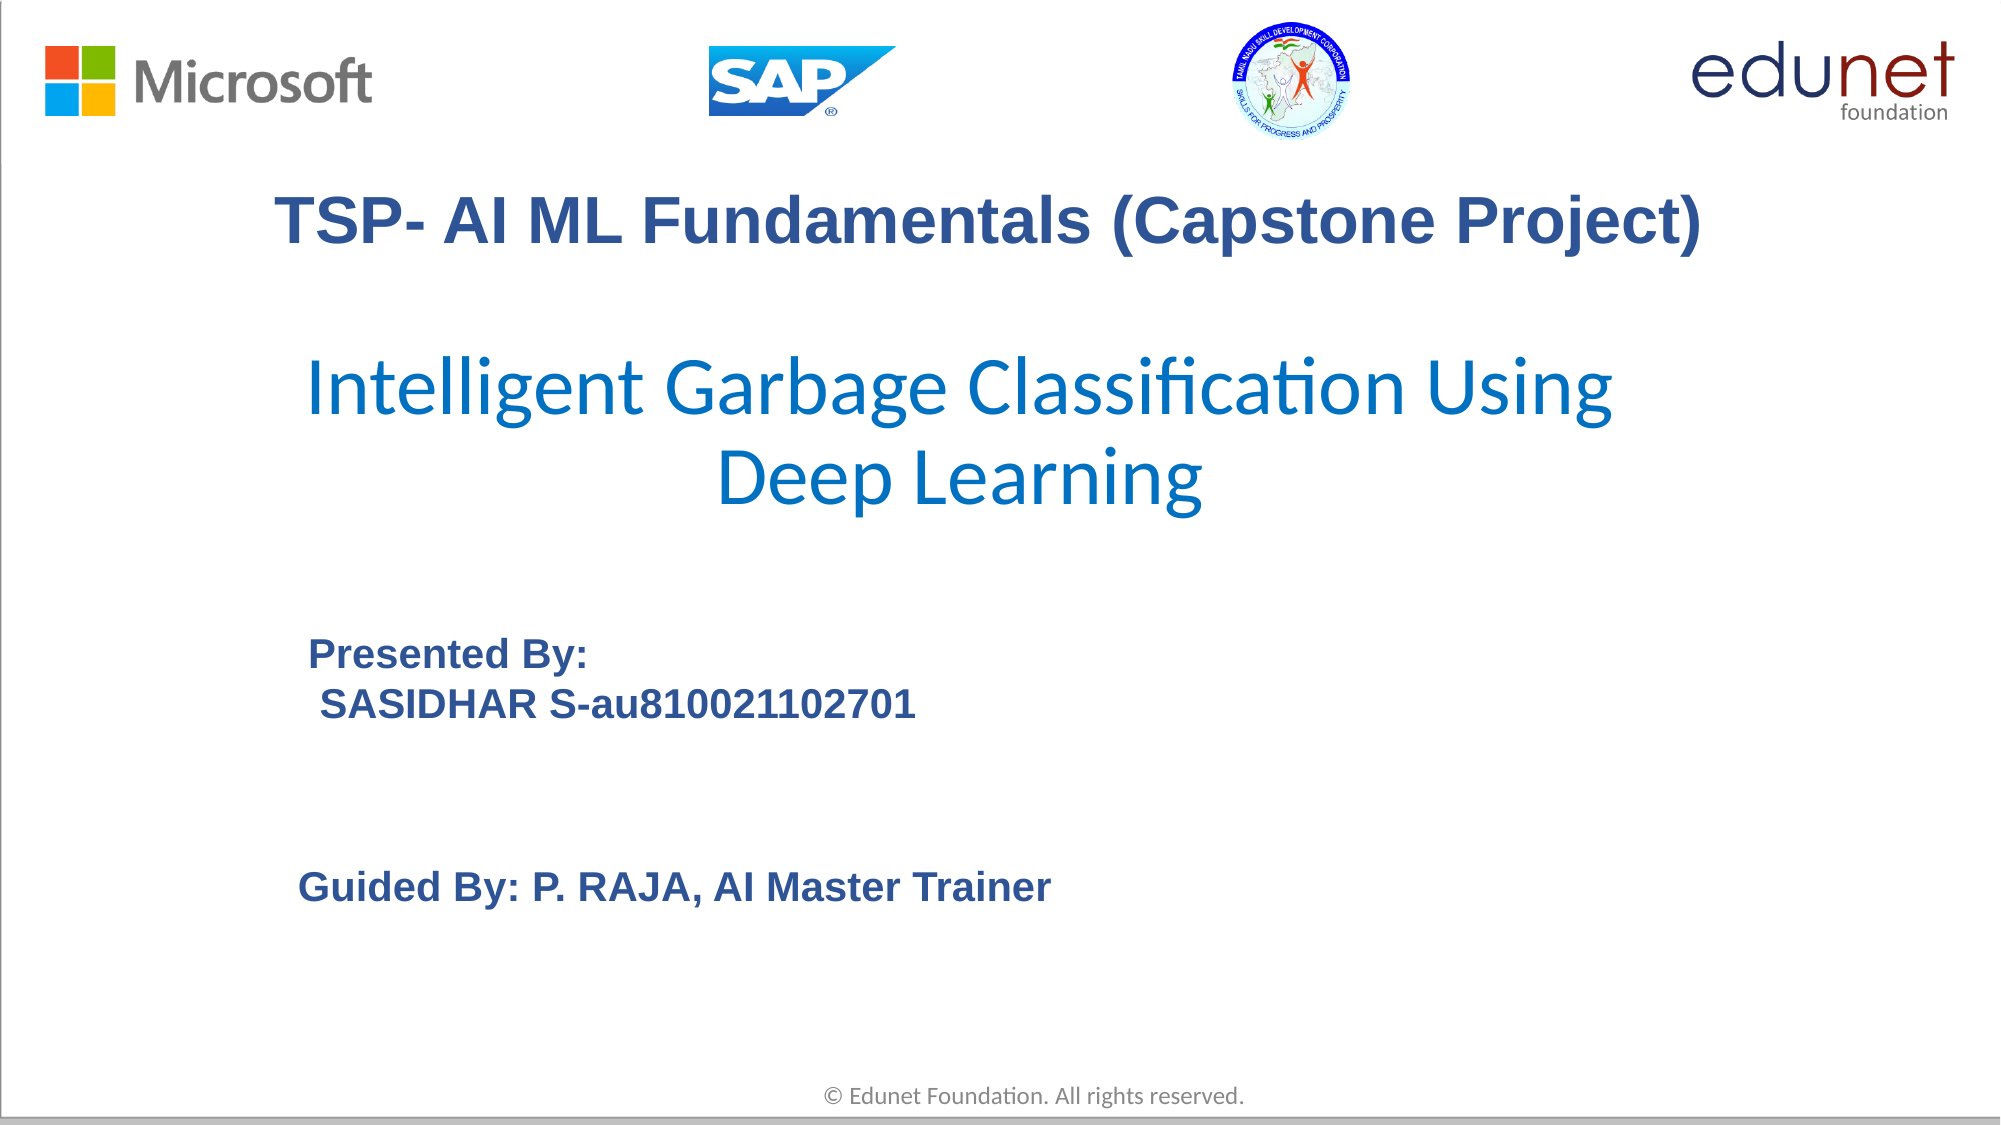

TSP- AI ML Fundamentals (Capstone Project)
# Intelligent Garbage Classification Using Deep Learning
Presented By:
 SASIDHAR S-au810021102701
Guided By: P. RAJA, AI Master Trainer
© Edunet Foundation. All rights reserved.